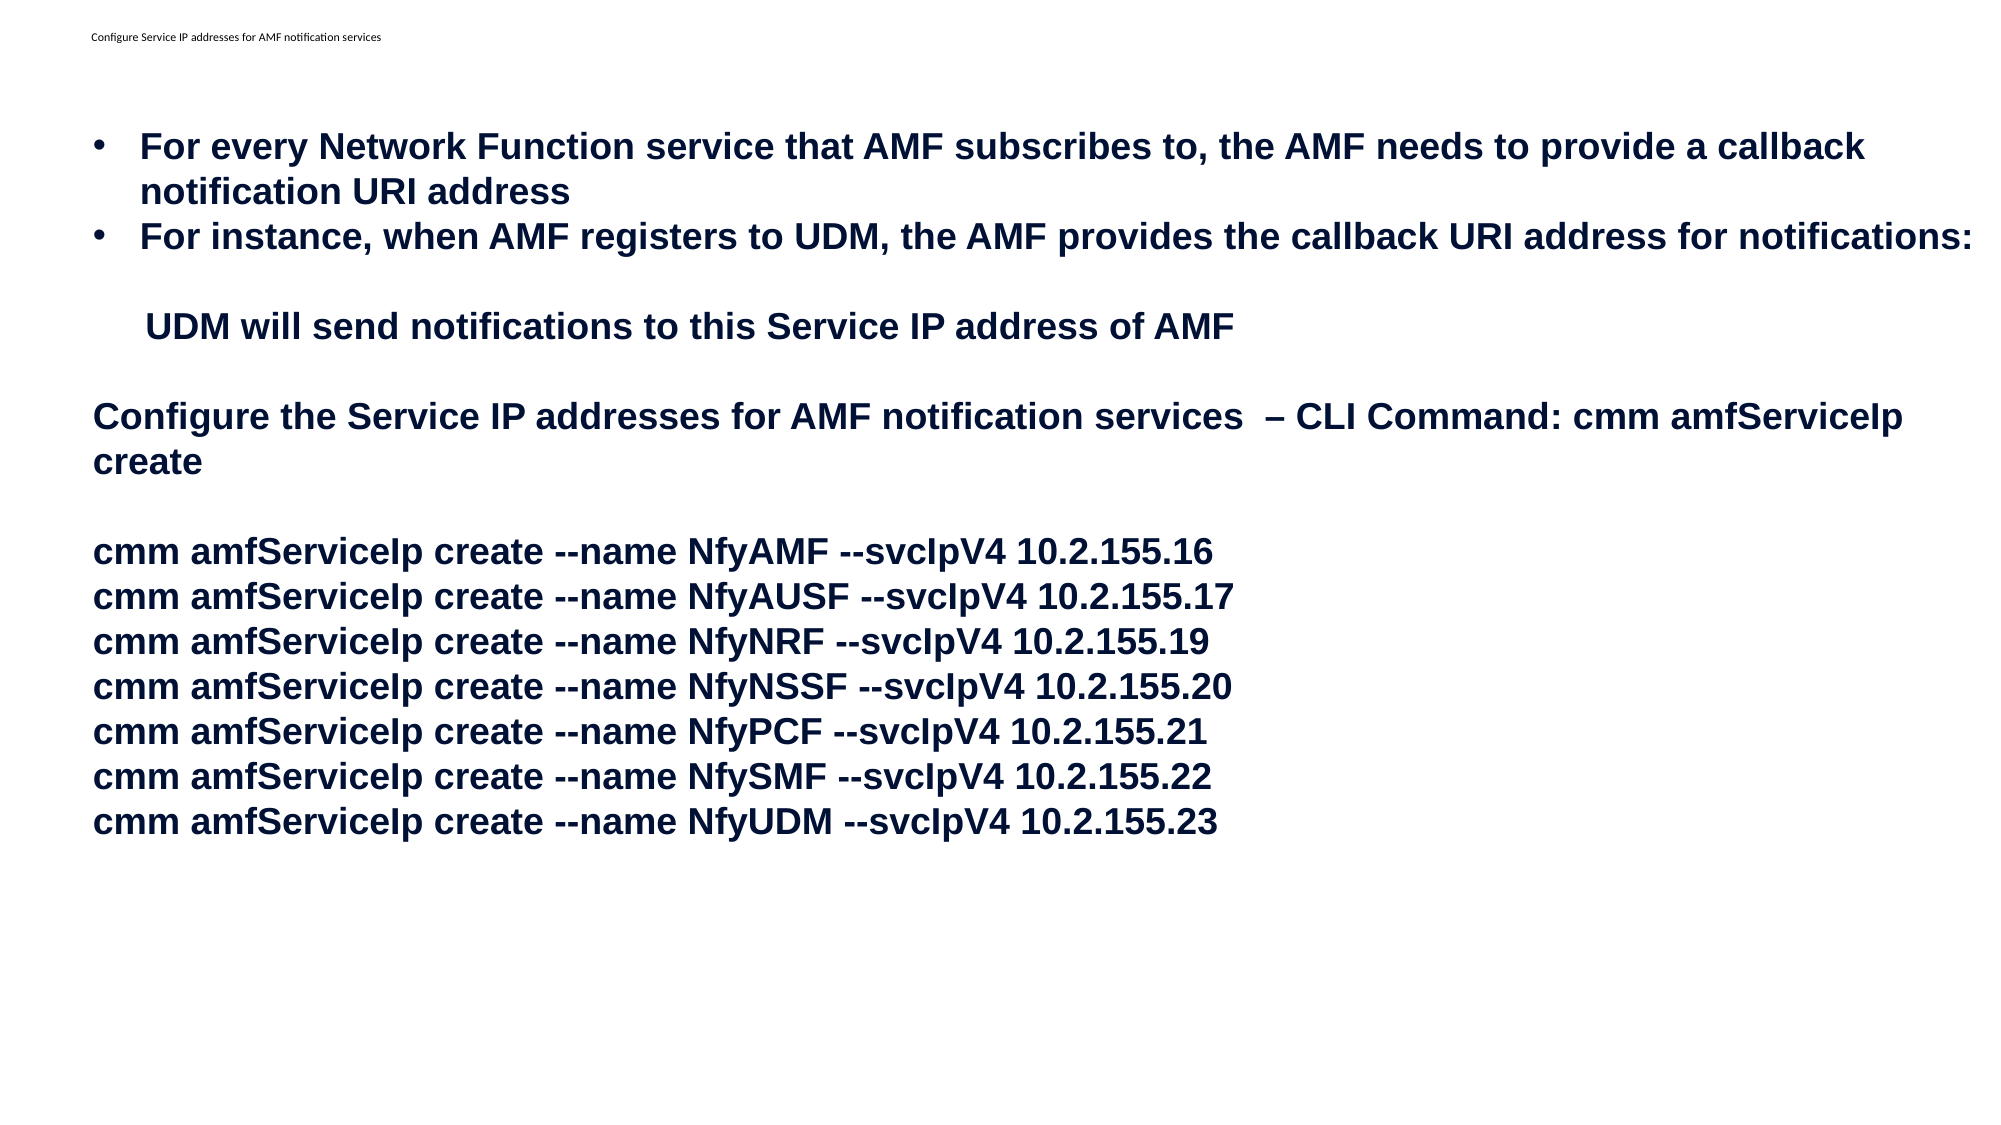

# Configure Service IP addresses for AMF notification services
For every Network Function service that AMF subscribes to, the AMF needs to provide a callback notification URI address
For instance, when AMF registers to UDM, the AMF provides the callback URI address for notifications:
     UDM will send notifications to this Service IP address of AMF

Configure the Service IP addresses for AMF notification services  – CLI Command: cmm amfServiceIp create

cmm amfServiceIp create --name NfyAMF --svcIpV4 10.2.155.16
cmm amfServiceIp create --name NfyAUSF --svcIpV4 10.2.155.17
cmm amfServiceIp create --name NfyNRF --svcIpV4 10.2.155.19
cmm amfServiceIp create --name NfyNSSF --svcIpV4 10.2.155.20
cmm amfServiceIp create --name NfyPCF --svcIpV4 10.2.155.21
cmm amfServiceIp create --name NfySMF --svcIpV4 10.2.155.22
cmm amfServiceIp create --name NfyUDM --svcIpV4 10.2.155.23